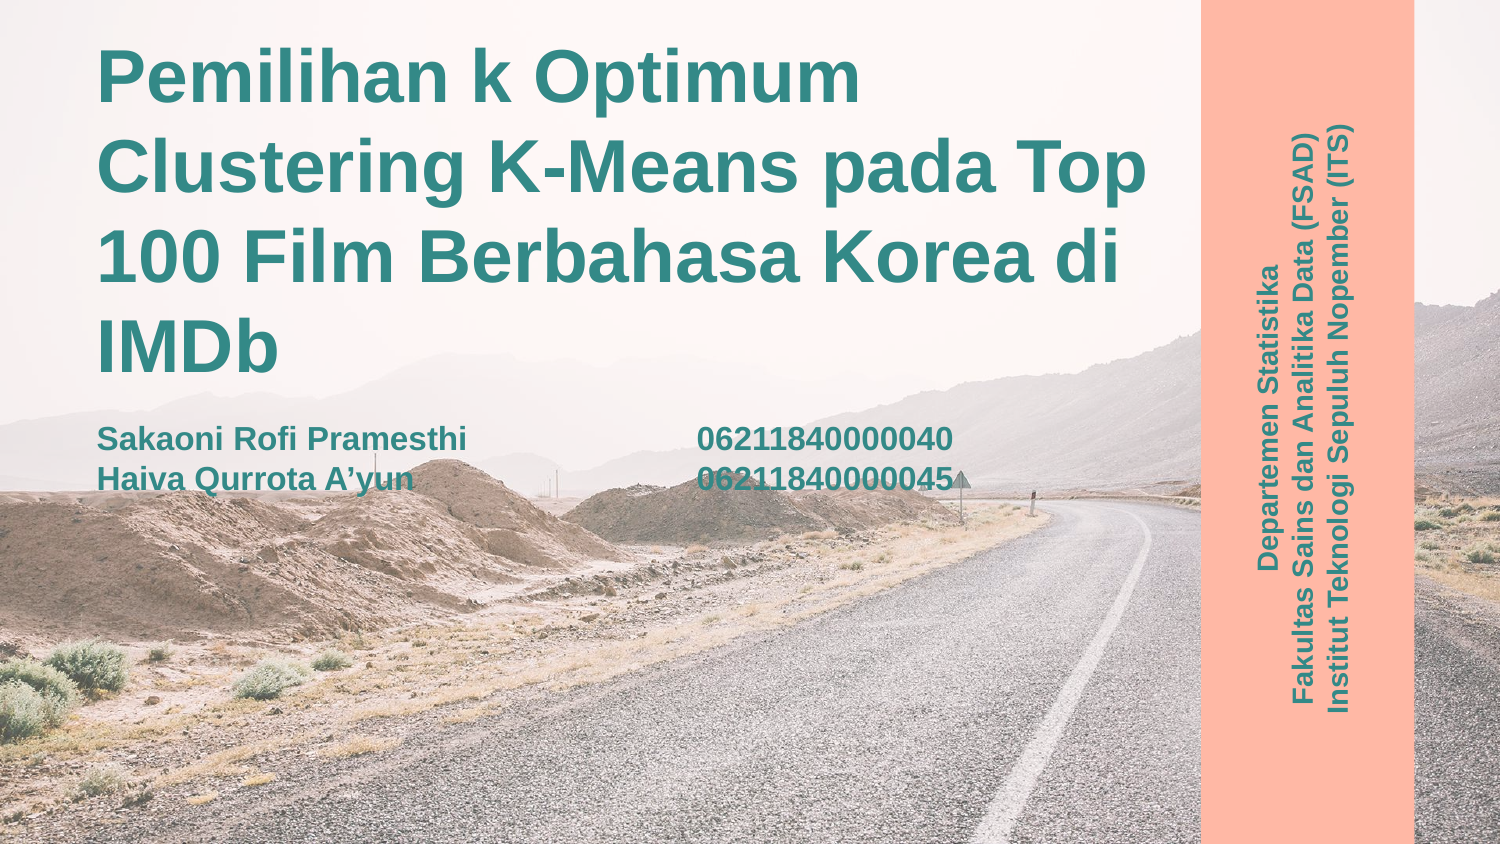

# Pemilihan k Optimum Clustering K-Means pada Top 100 Film Berbahasa Korea di IMDb
Departemen Statistika
Fakultas Sains dan Analitika Data (FSAD)
Institut Teknologi Sepuluh Nopember (ITS)
Sakaoni Rofi Pramesthi		06211840000040
Haiva Qurrota A’yun		06211840000045